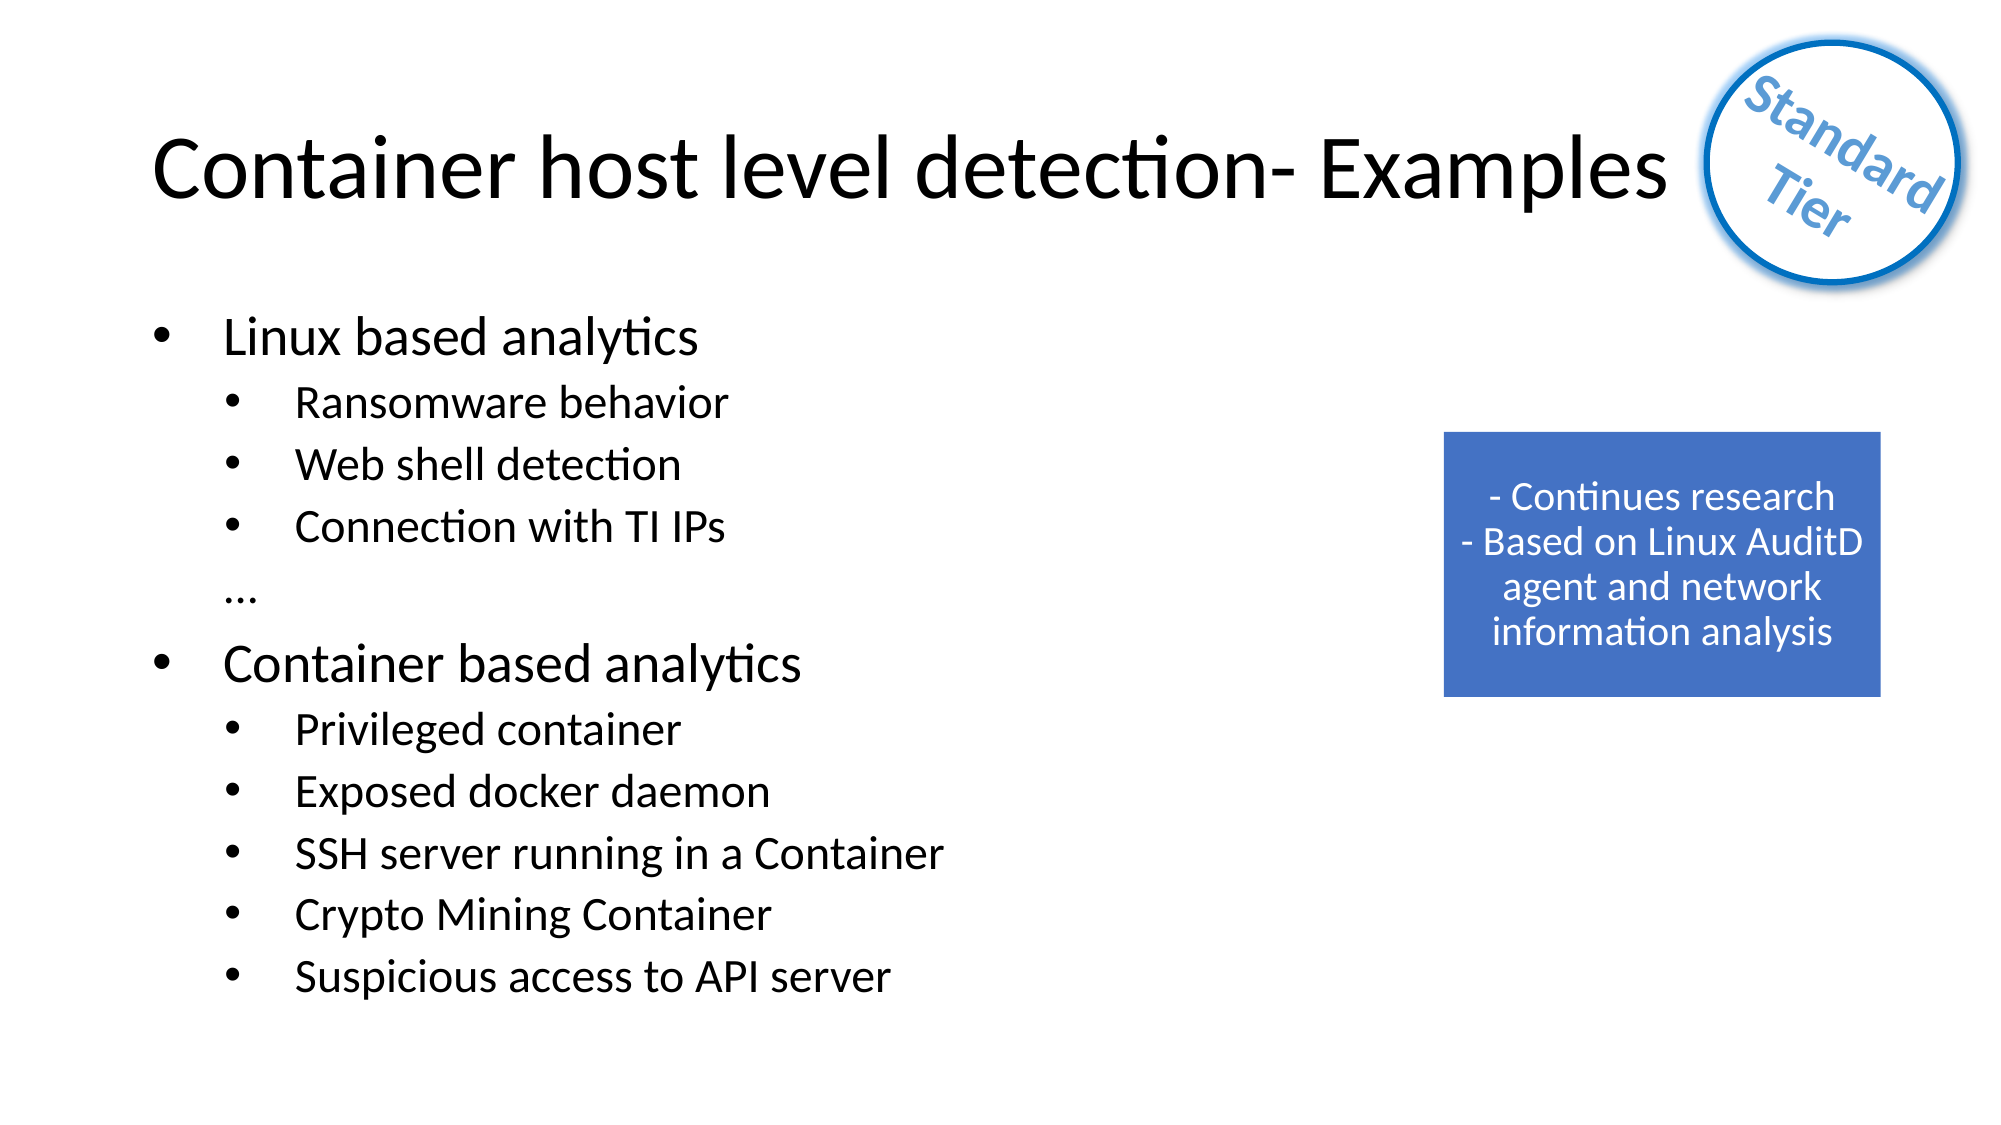

# Container host level detection- Examples
Standard
Tier
Linux based analytics
Ransomware behavior
Web shell detection
Connection with TI IPs
…
Container based analytics
Privileged container
Exposed docker daemon
SSH server running in a Container
Crypto Mining Container
Suspicious access to API server
- Continues research
- Based on Linux AuditD agent and network information analysis